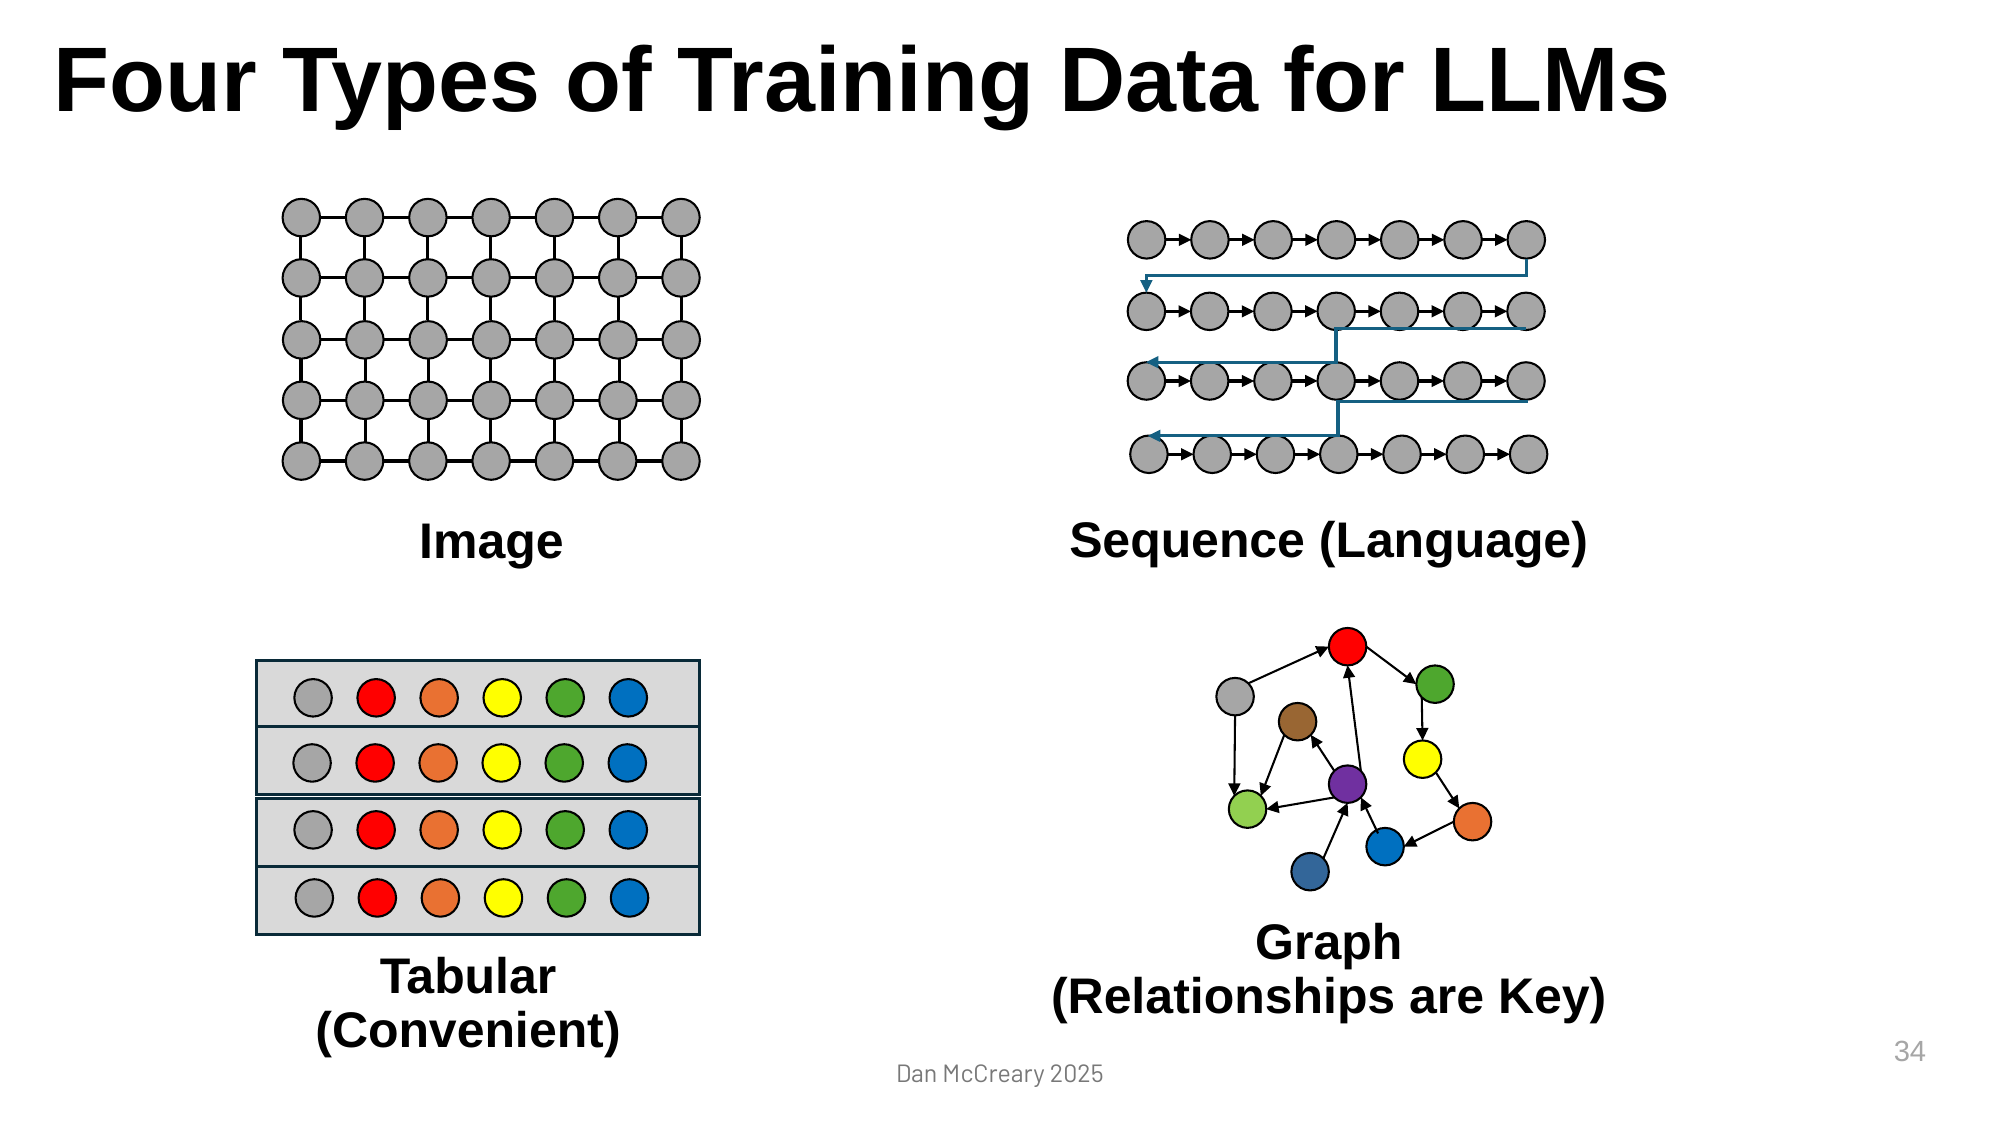

# Four Types of Training Data for LLMs

Image
Sequence (Language)

Graph
(Relationships are Key)
Tabular (Convenient)
34
Dan McCreary 2025